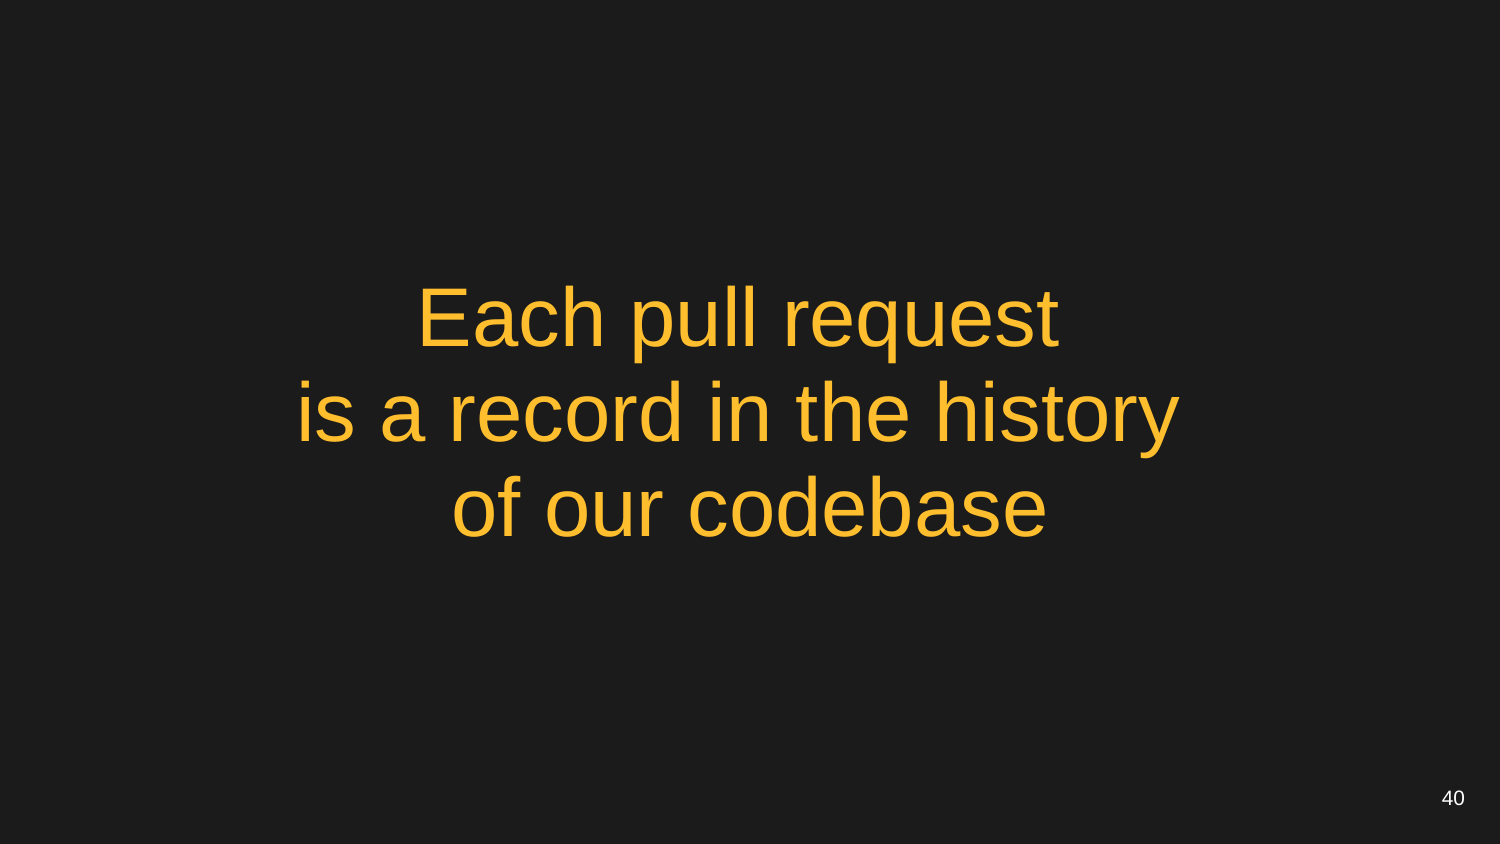

# Each pull request is a record in the history of our codebase
40